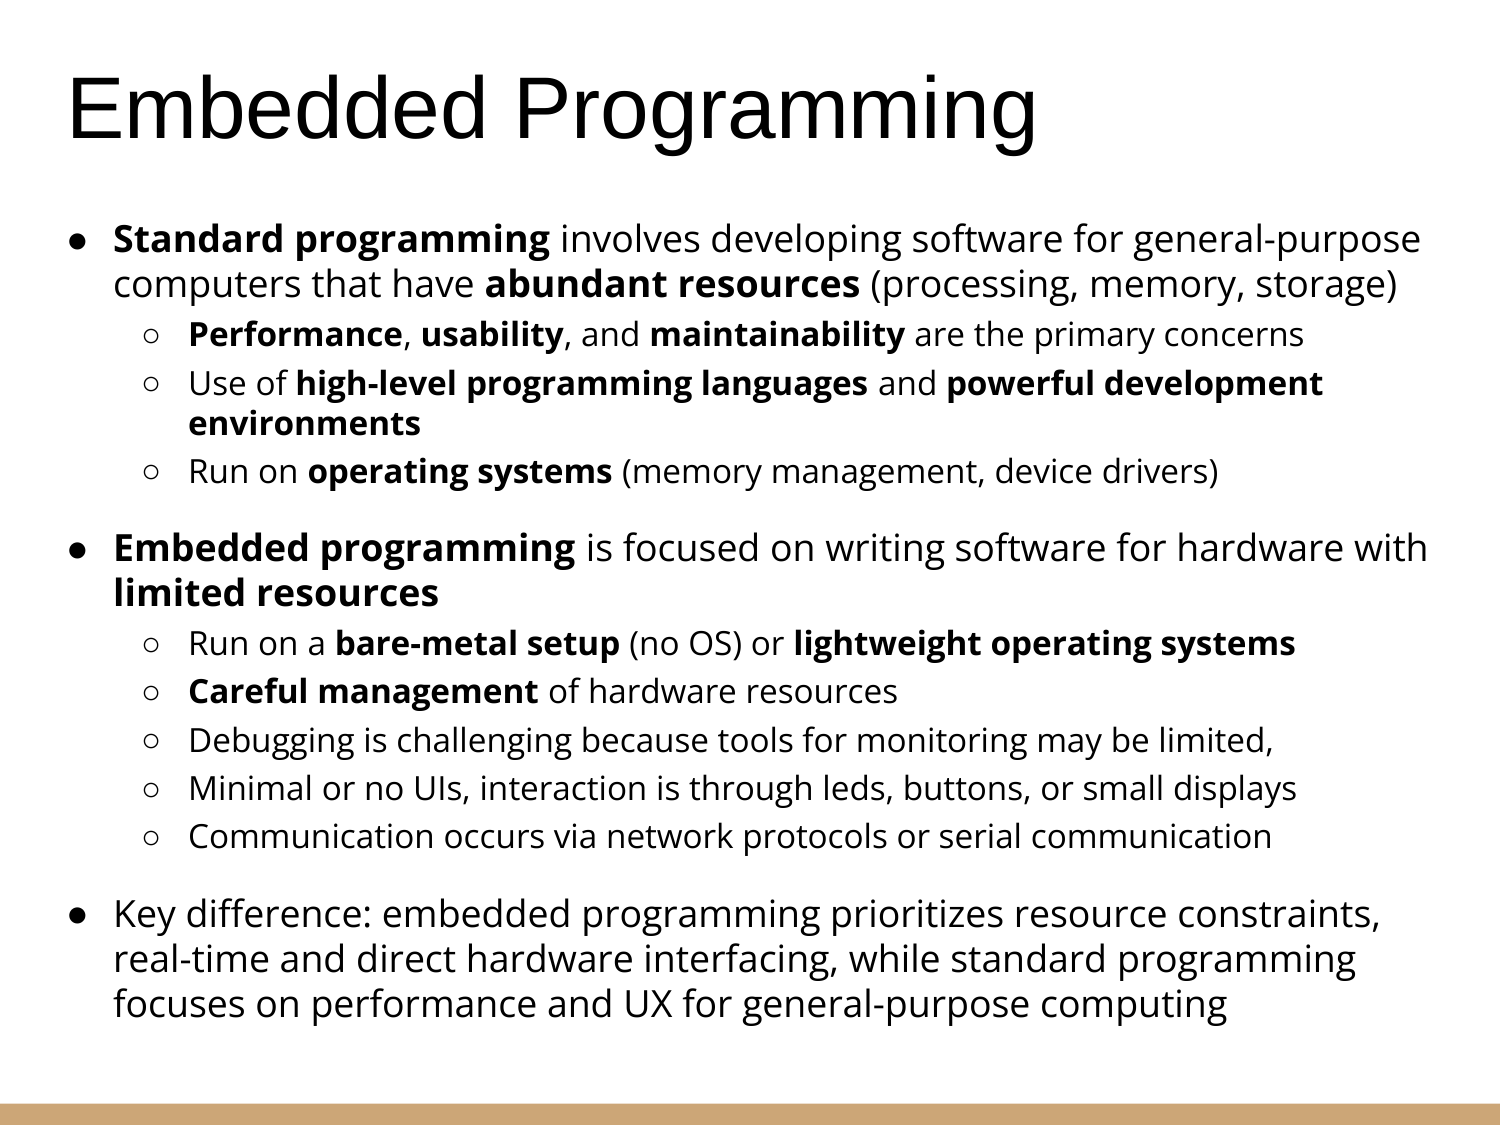

# Embedded Programming
Standard programming involves developing software for general-purpose computers that have abundant resources (processing, memory, storage)
Performance, usability, and maintainability are the primary concerns
Use of high-level programming languages and powerful development environments
Run on operating systems (memory management, device drivers)

Embedded programming is focused on writing software for hardware with limited resources
Run on a bare-metal setup (no OS) or lightweight operating systems
Careful management of hardware resources
Debugging is challenging because tools for monitoring may be limited,
Minimal or no UIs, interaction is through leds, buttons, or small displays
Communication occurs via network protocols or serial communication

Key difference: embedded programming prioritizes resource constraints, real-time and direct hardware interfacing, while standard programming focuses on performance and UX for general-purpose computing